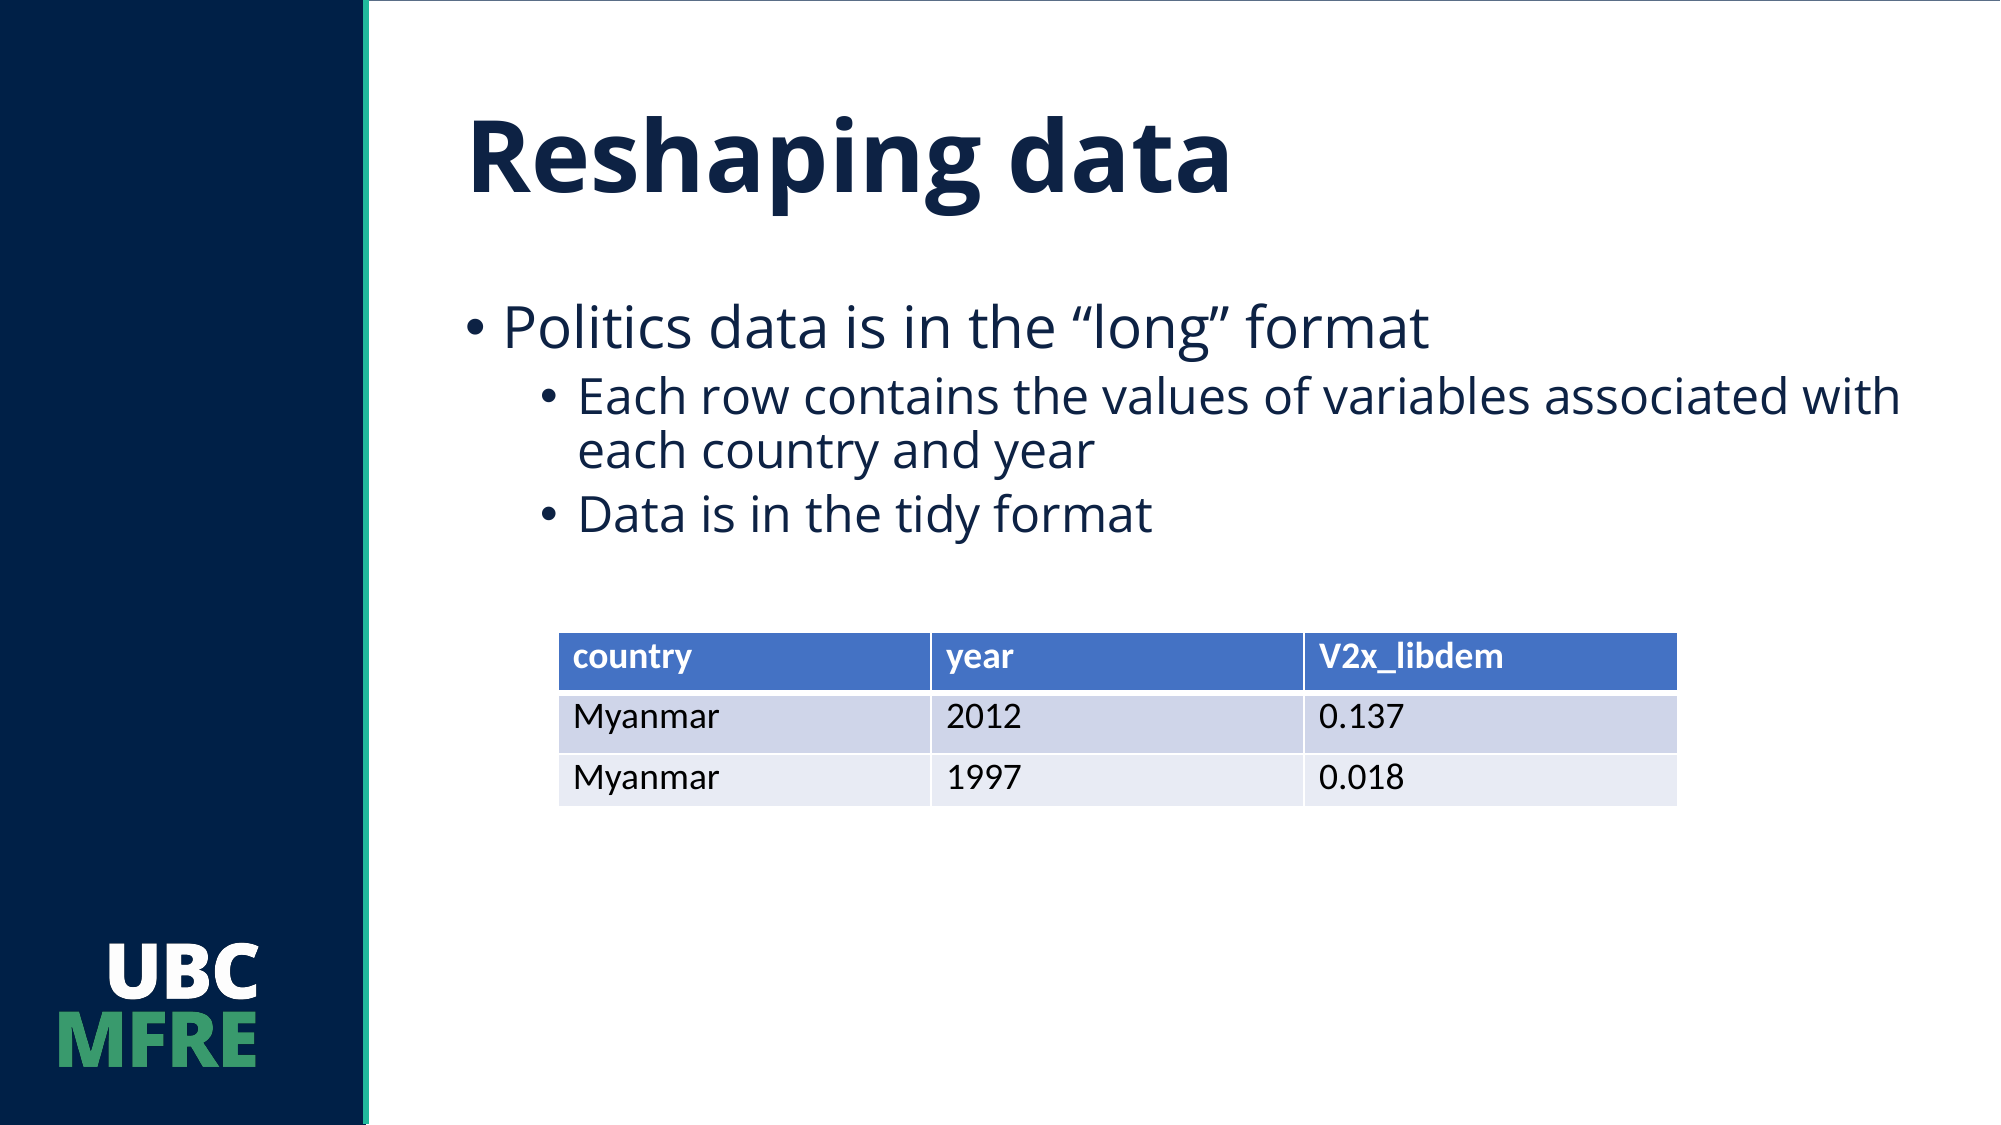

# Reshaping data
Politics data is in the “long” format
Each row contains the values of variables associated with each country and year
Data is in the tidy format

| country | year | V2x\_libdem |
| --- | --- | --- |
| Myanmar | 2012 | 0.137 |
| Myanmar | 1997 | 0.018 |